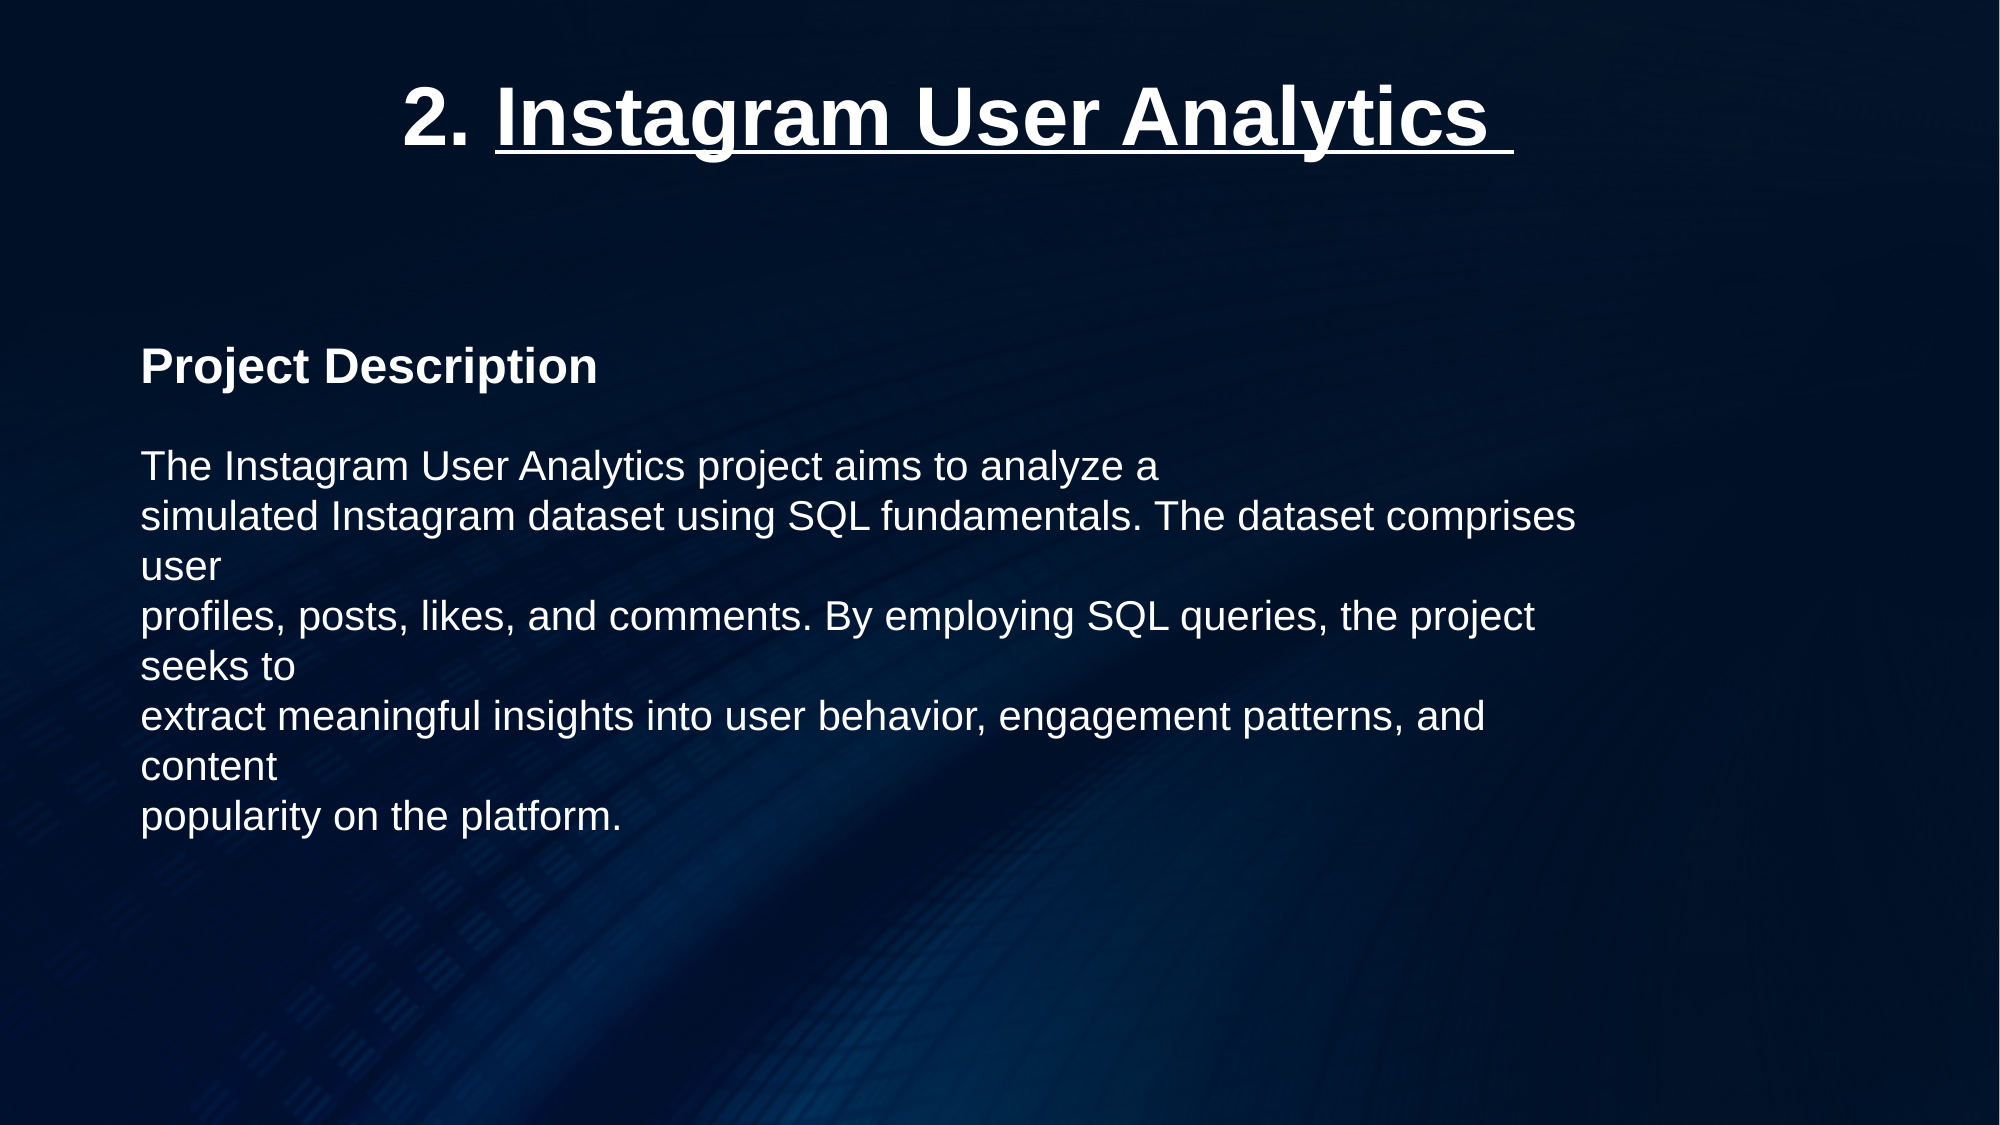

2. Instagram User Analytics
Project Description

The Instagram User Analytics project aims to analyze a
simulated Instagram dataset using SQL fundamentals. The dataset comprises user
profiles, posts, likes, and comments. By employing SQL queries, the project seeks to
extract meaningful insights into user behavior, engagement patterns, and content
popularity on the platform.